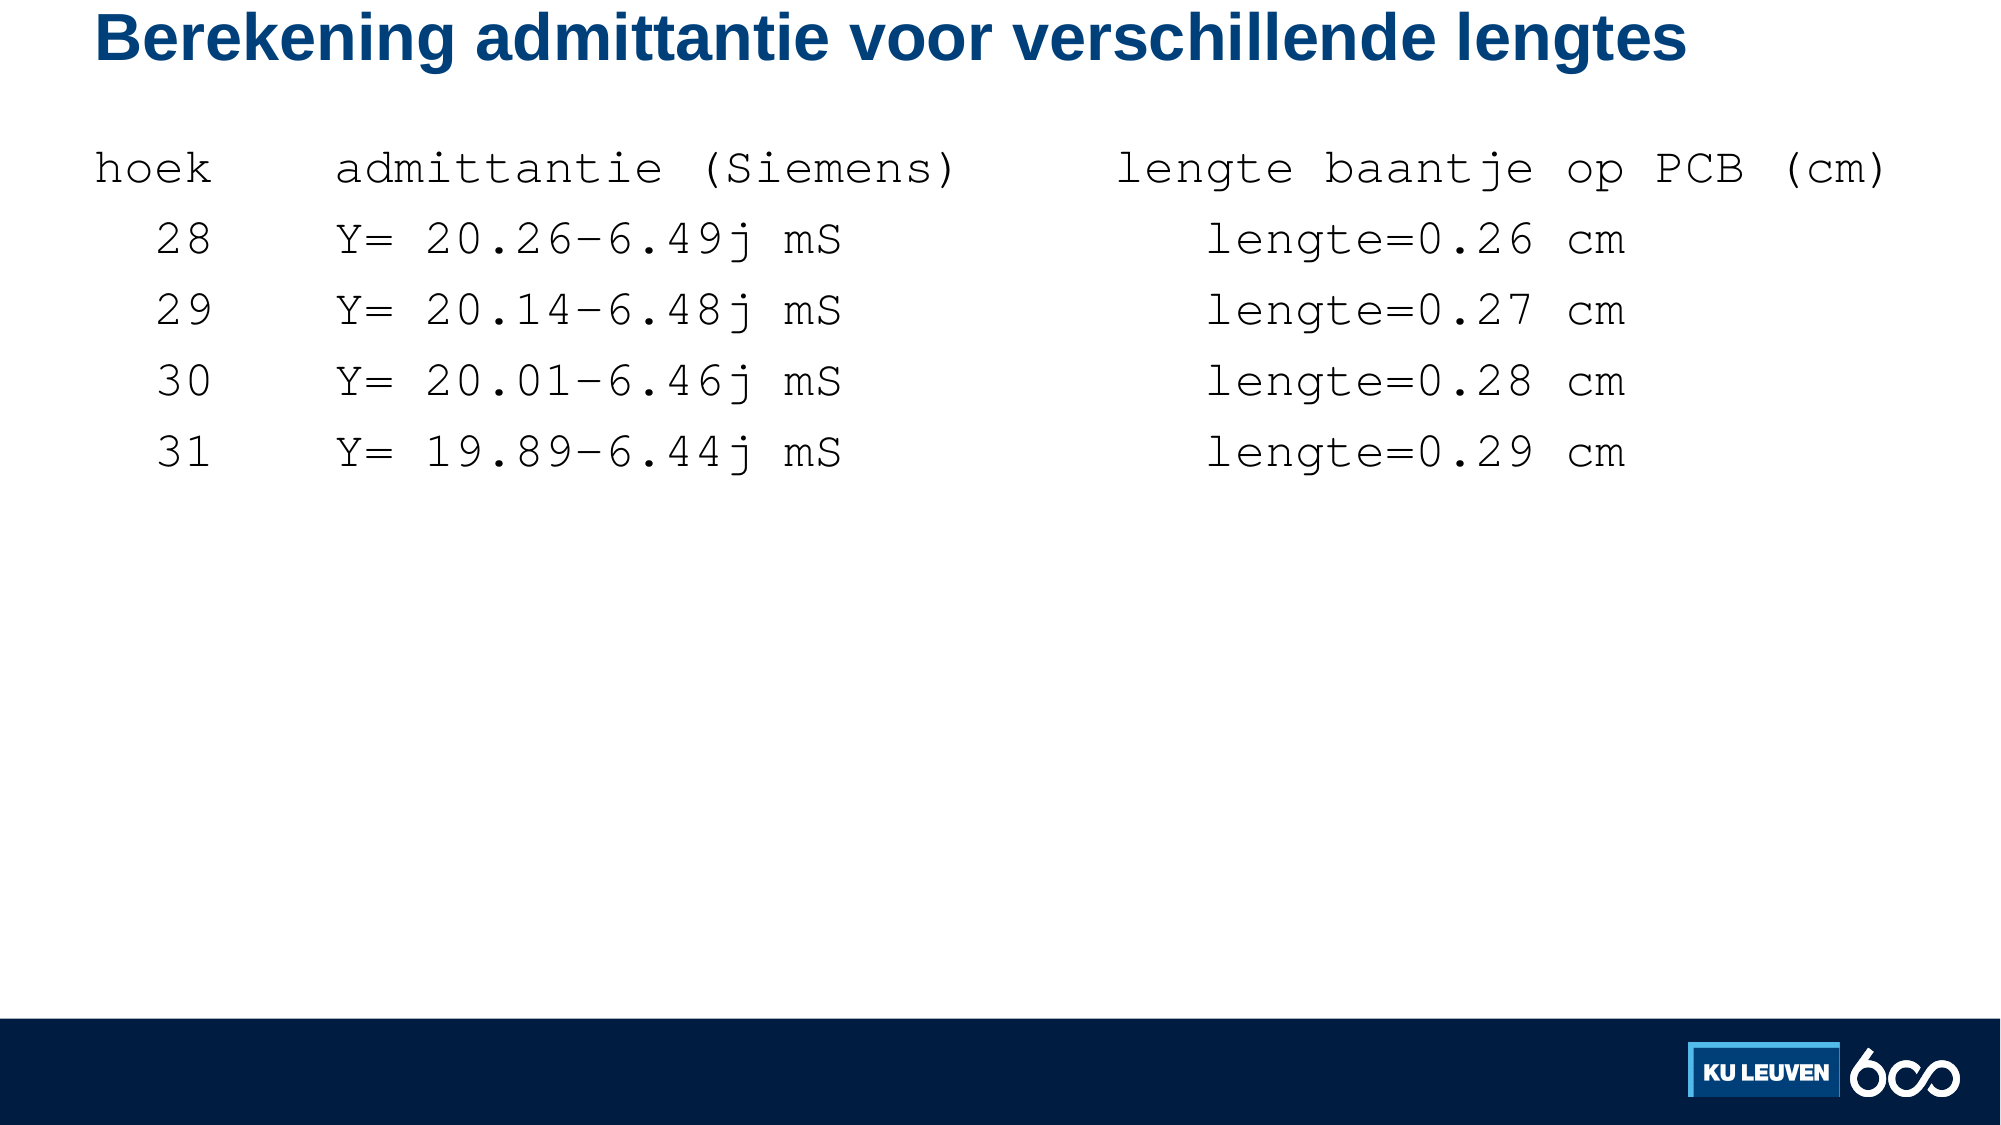

# Berekening admittantie voor verschillende lengtes
hoek    admittantie (Siemens)     lengte baantje op PCB (cm)
  28    Y= 20.26-6.49j mS            lengte=0.26 cm
  29    Y= 20.14-6.48j mS            lengte=0.27 cm
  30    Y= 20.01-6.46j mS            lengte=0.28 cm
  31    Y= 19.89-6.44j mS            lengte=0.29 cm